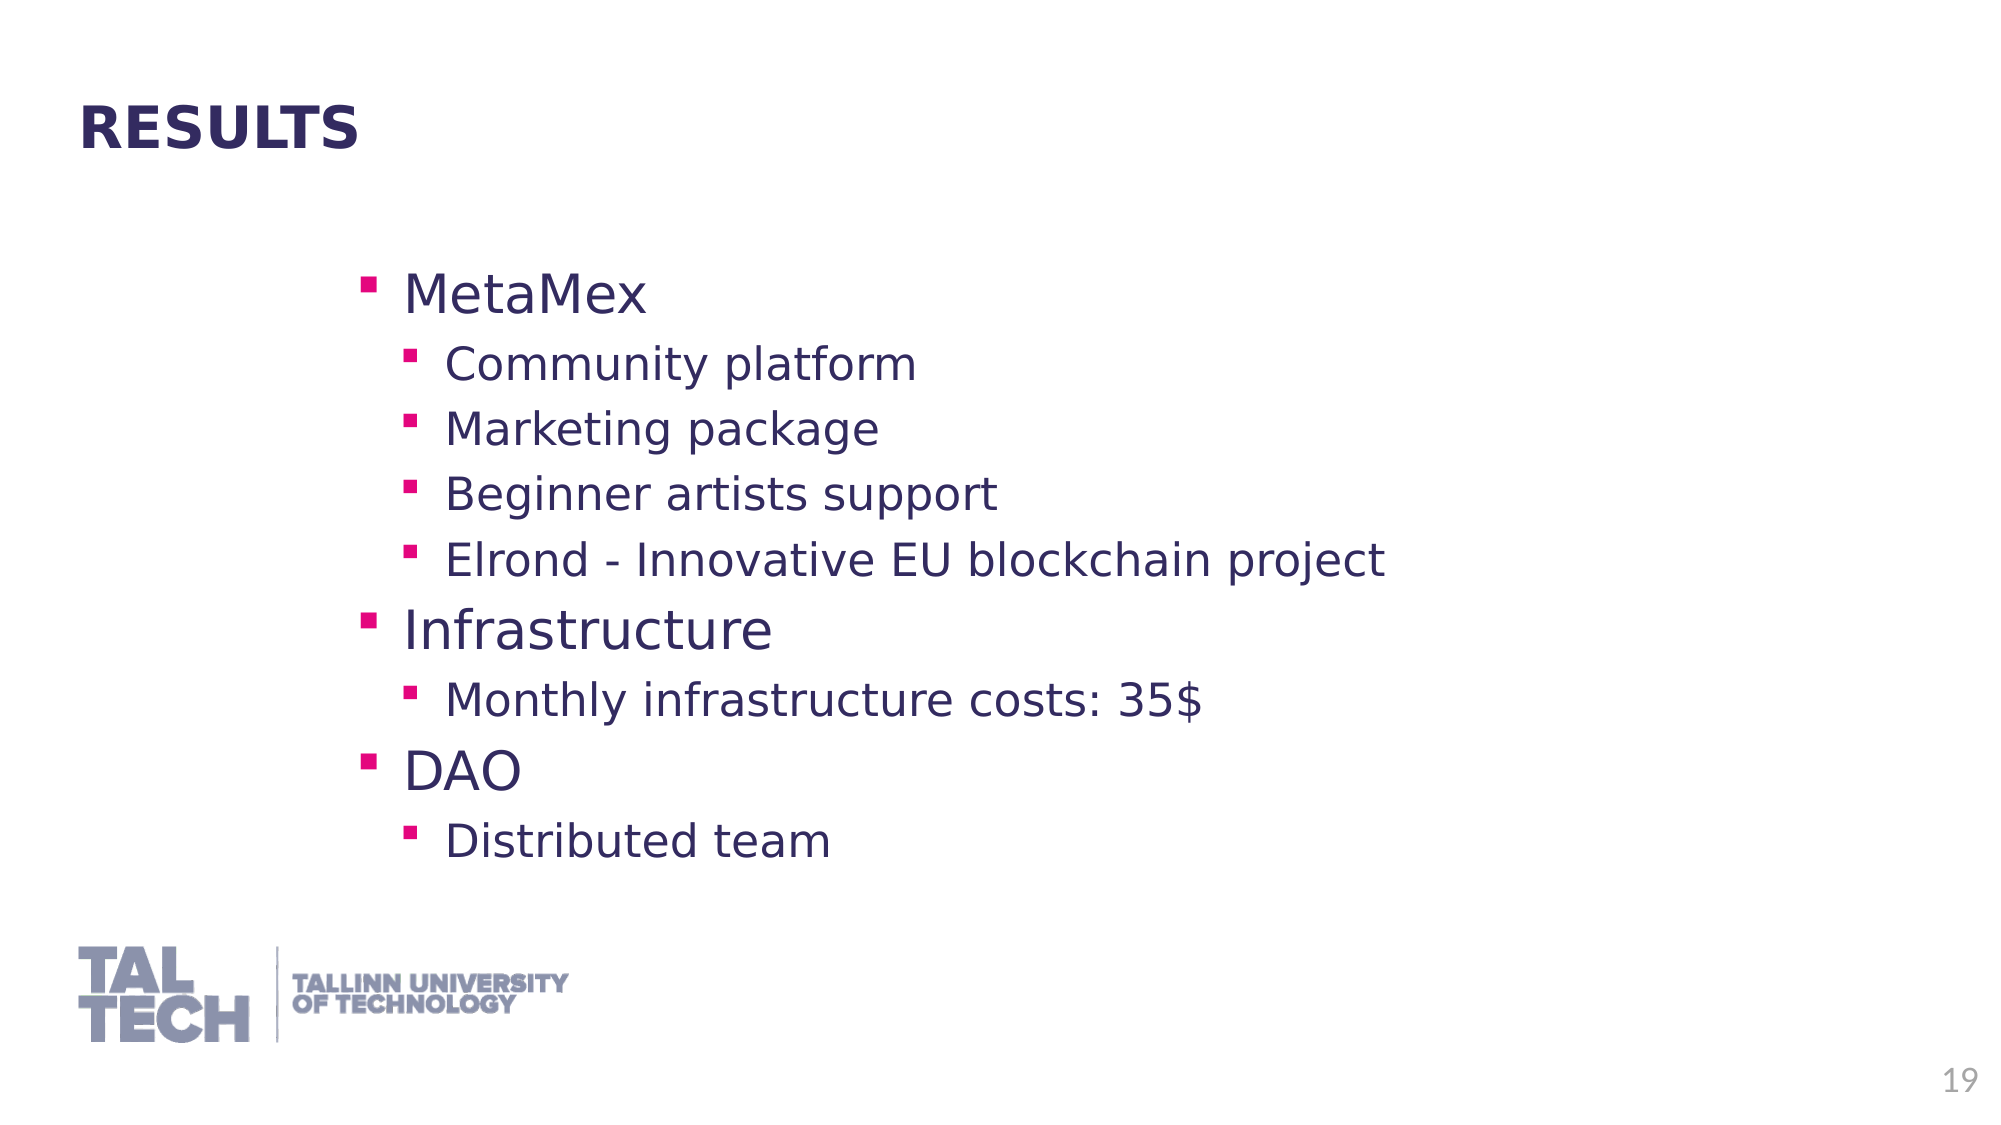

Results
MetaMex
Community platform
Marketing package
Beginner artists support
Elrond - Innovative EU blockchain project
Infrastructure
Monthly infrastructure costs: 35$
DAO
Distributed team

19